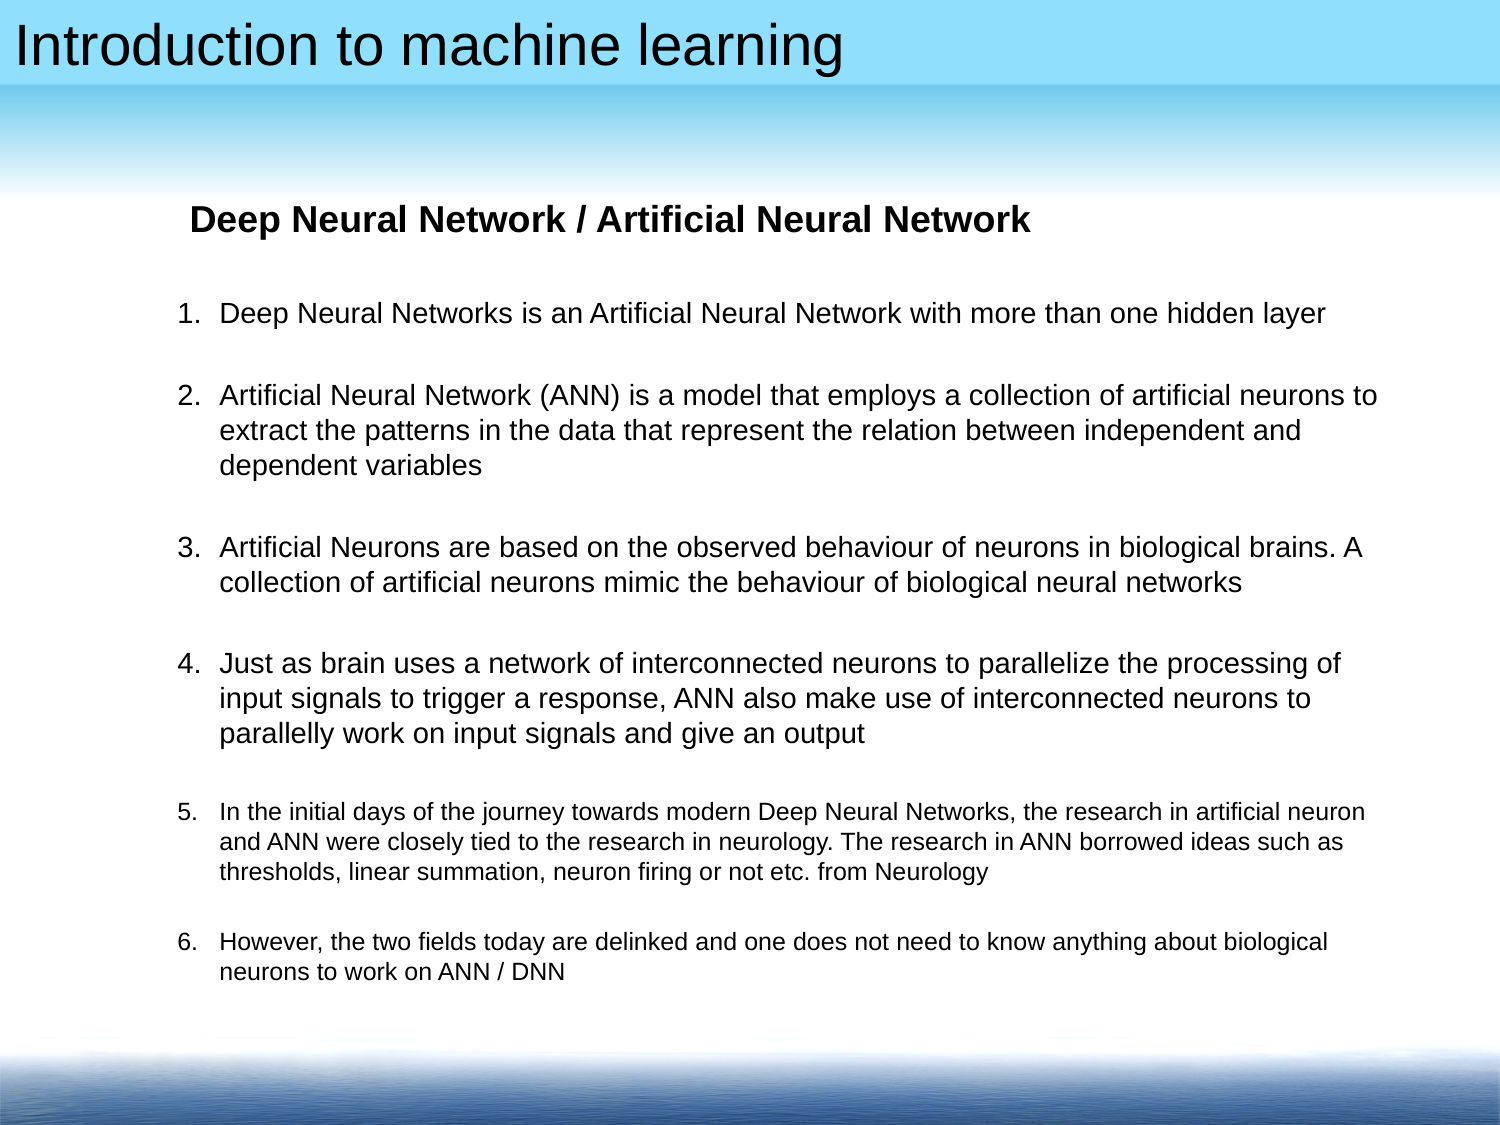

Deep Neural Network / Artificial Neural Network
Deep Neural Networks is an Artificial Neural Network with more than one hidden layer

Artificial Neural Network (ANN) is a model that employs a collection of artificial neurons to extract the patterns in the data that represent the relation between independent and dependent variables

Artificial Neurons are based on the observed behaviour of neurons in biological brains. A collection of artificial neurons mimic the behaviour of biological neural networks

Just as brain uses a network of interconnected neurons to parallelize the processing of input signals to trigger a response, ANN also make use of interconnected neurons to parallelly work on input signals and give an output

In the initial days of the journey towards modern Deep Neural Networks, the research in artificial neuron and ANN were closely tied to the research in neurology. The research in ANN borrowed ideas such as thresholds, linear summation, neuron firing or not etc. from Neurology

However, the two fields today are delinked and one does not need to know anything about biological neurons to work on ANN / DNN